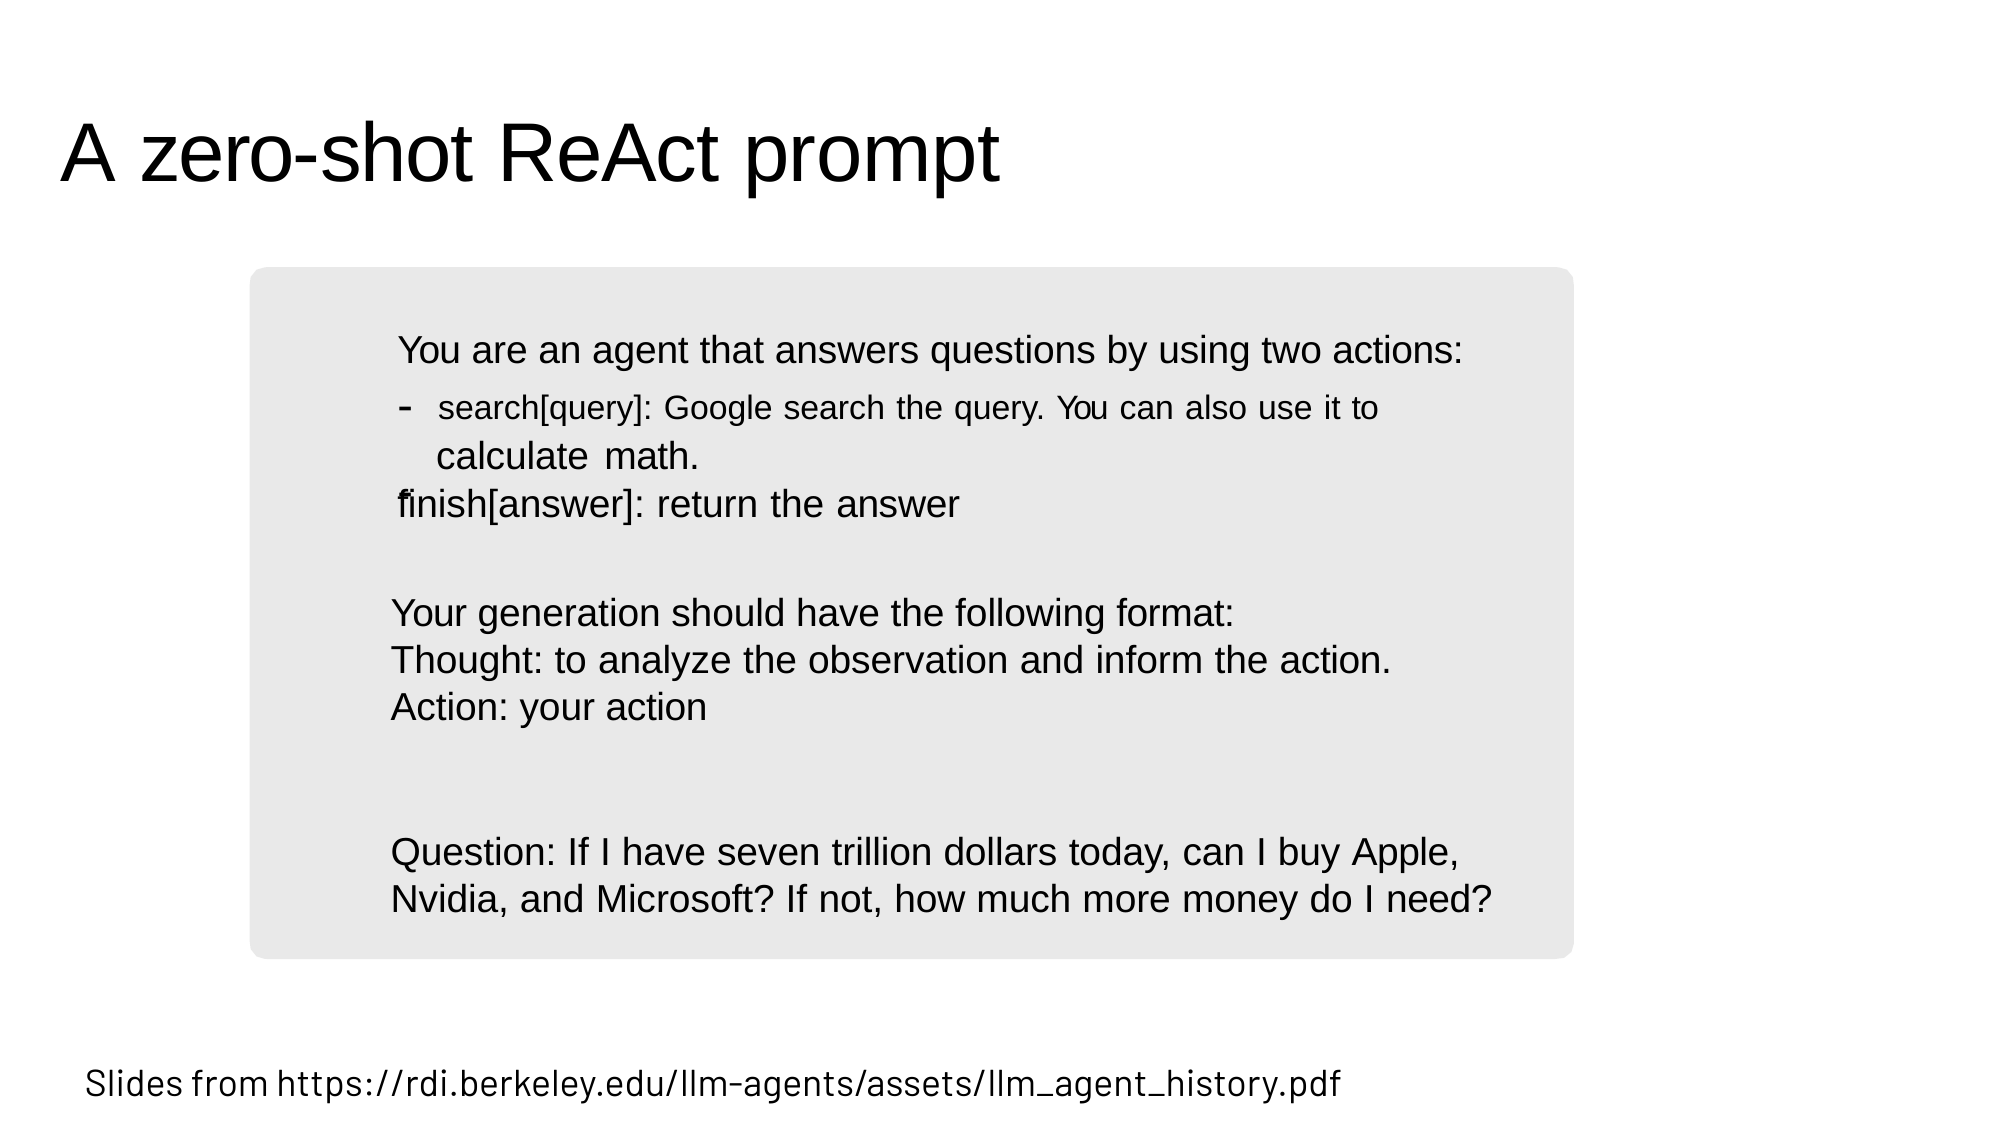

# A zero-shot ReAct prompt

You are an agent that answers questions by using two actions:
- search[query]: Google search the query. You can also use it to calculate math.
finish[answer]: return the answer
-
Your generation should have the following format: Thought: to analyze the observation and inform the action. Action: your action

Question: If I have seven trillion dollars today, can I buy Apple, Nvidia, and Microsoft? If not, how much more money do I need?
Slides from https://rdi.berkeley.edu/llm-agents/assets/llm_agent_history.pdf